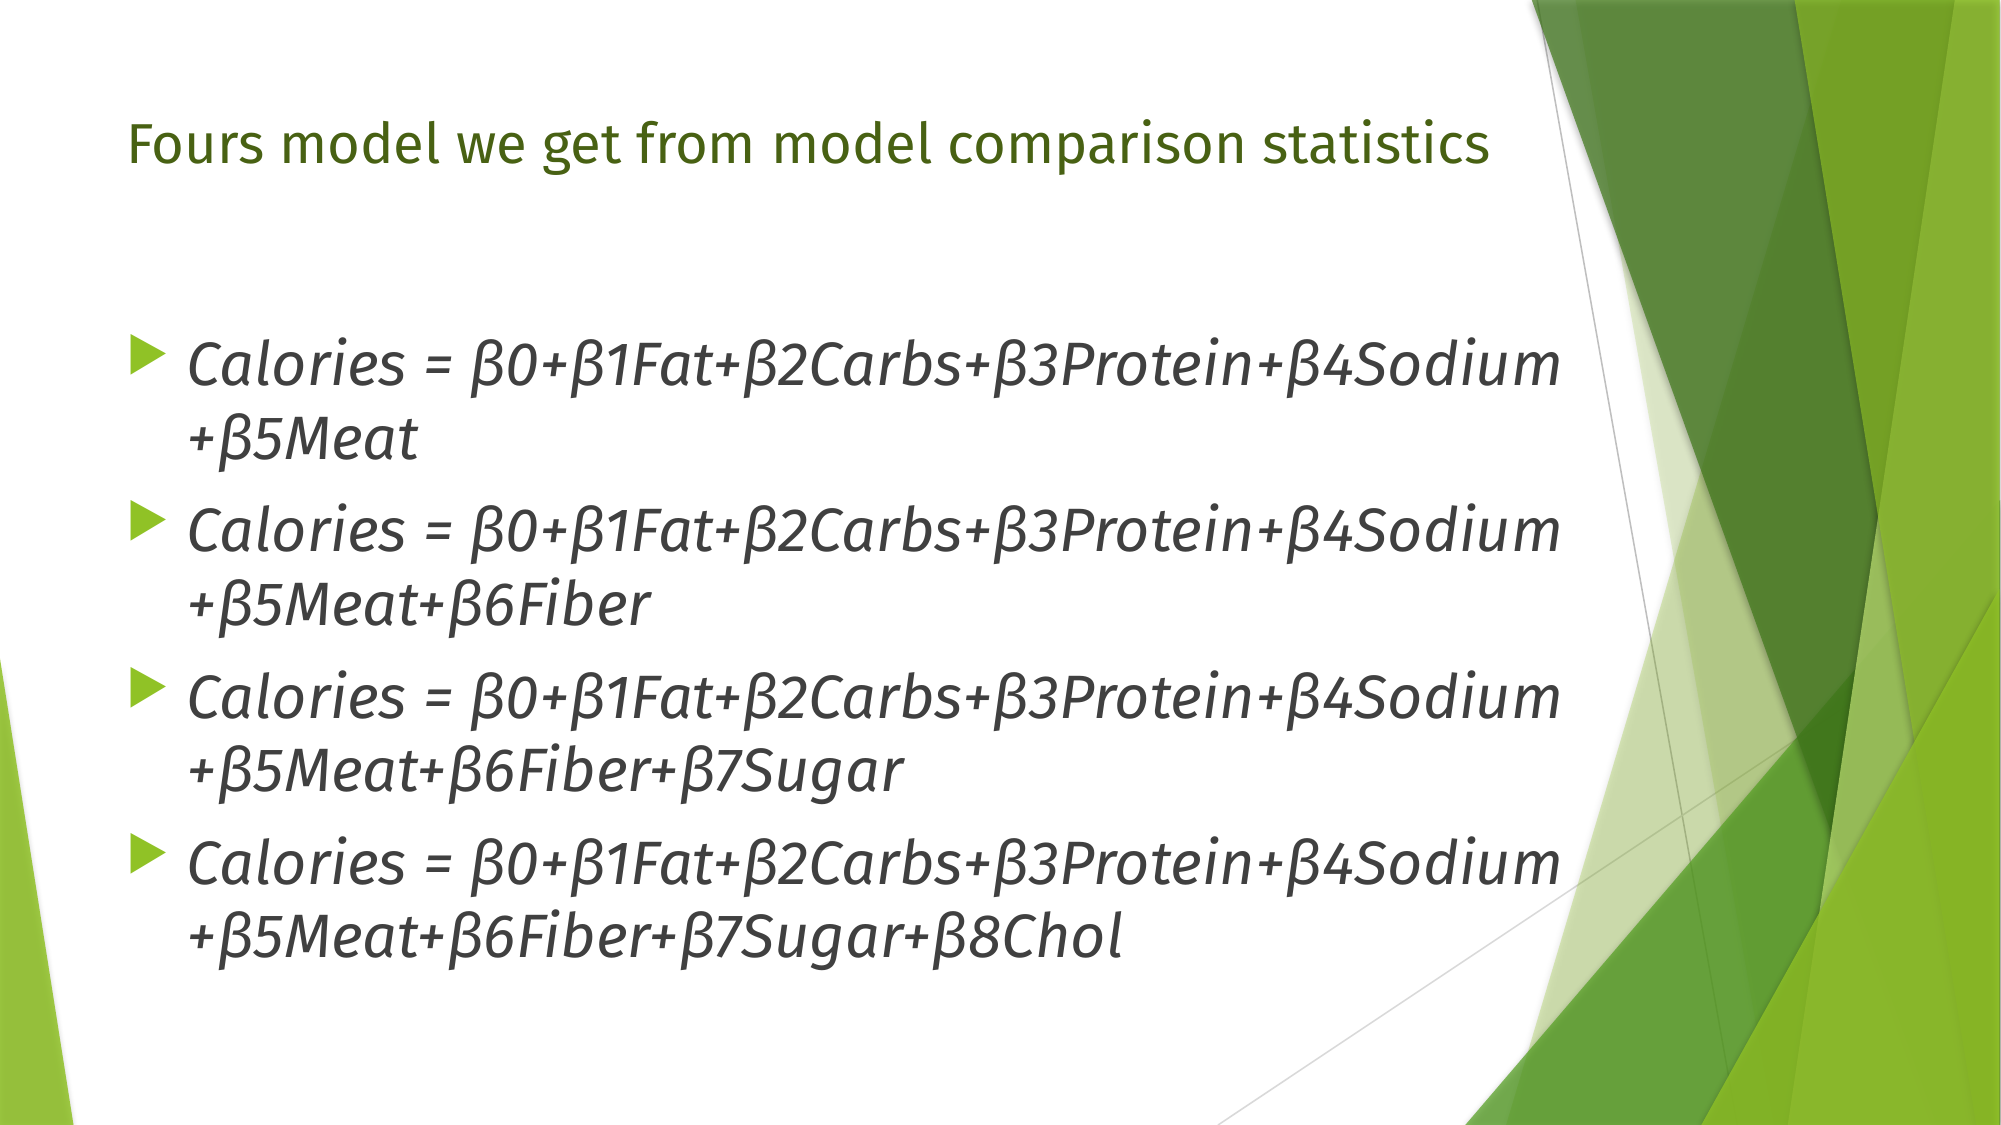

# Fours model we get from model comparison statistics
Calories = β0+β1Fat+β2Carbs+β3Protein+β4Sodium +β5Meat
Calories = β0+β1Fat+β2Carbs+β3Protein+β4Sodium +β5Meat+β6Fiber
Calories = β0+β1Fat+β2Carbs+β3Protein+β4Sodium +β5Meat+β6Fiber+β7Sugar
Calories = β0+β1Fat+β2Carbs+β3Protein+β4Sodium +β5Meat+β6Fiber+β7Sugar+β8Chol